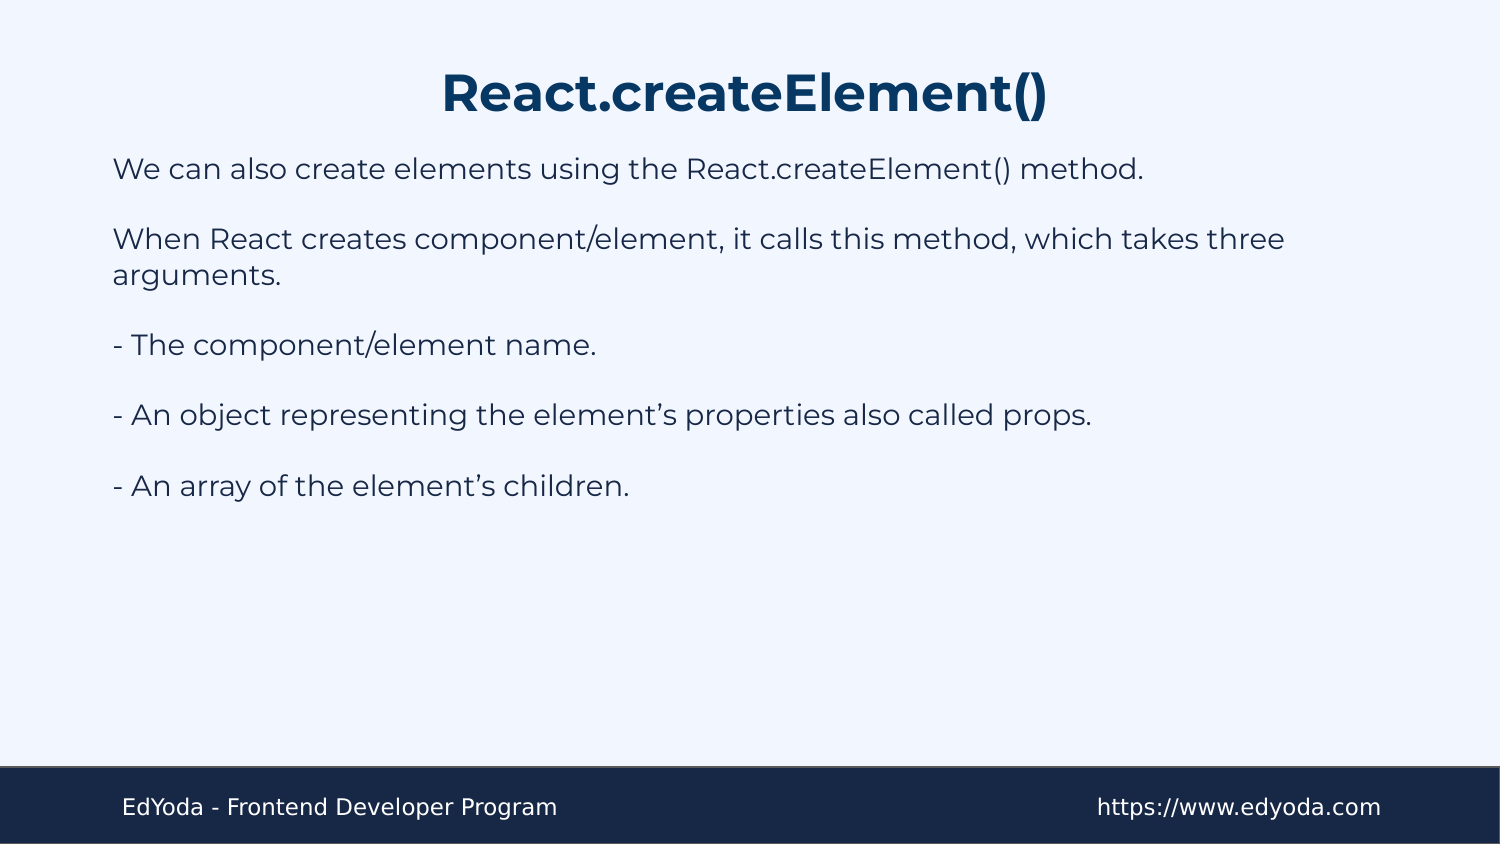

# React.createElement()
We can also create elements using the React.createElement() method.
When React creates component/element, it calls this method, which takes three arguments.
- The component/element name.
- An object representing the element’s properties also called props.
- An array of the element’s children.

EdYoda - Frontend Developer Program
https://www.edyoda.com